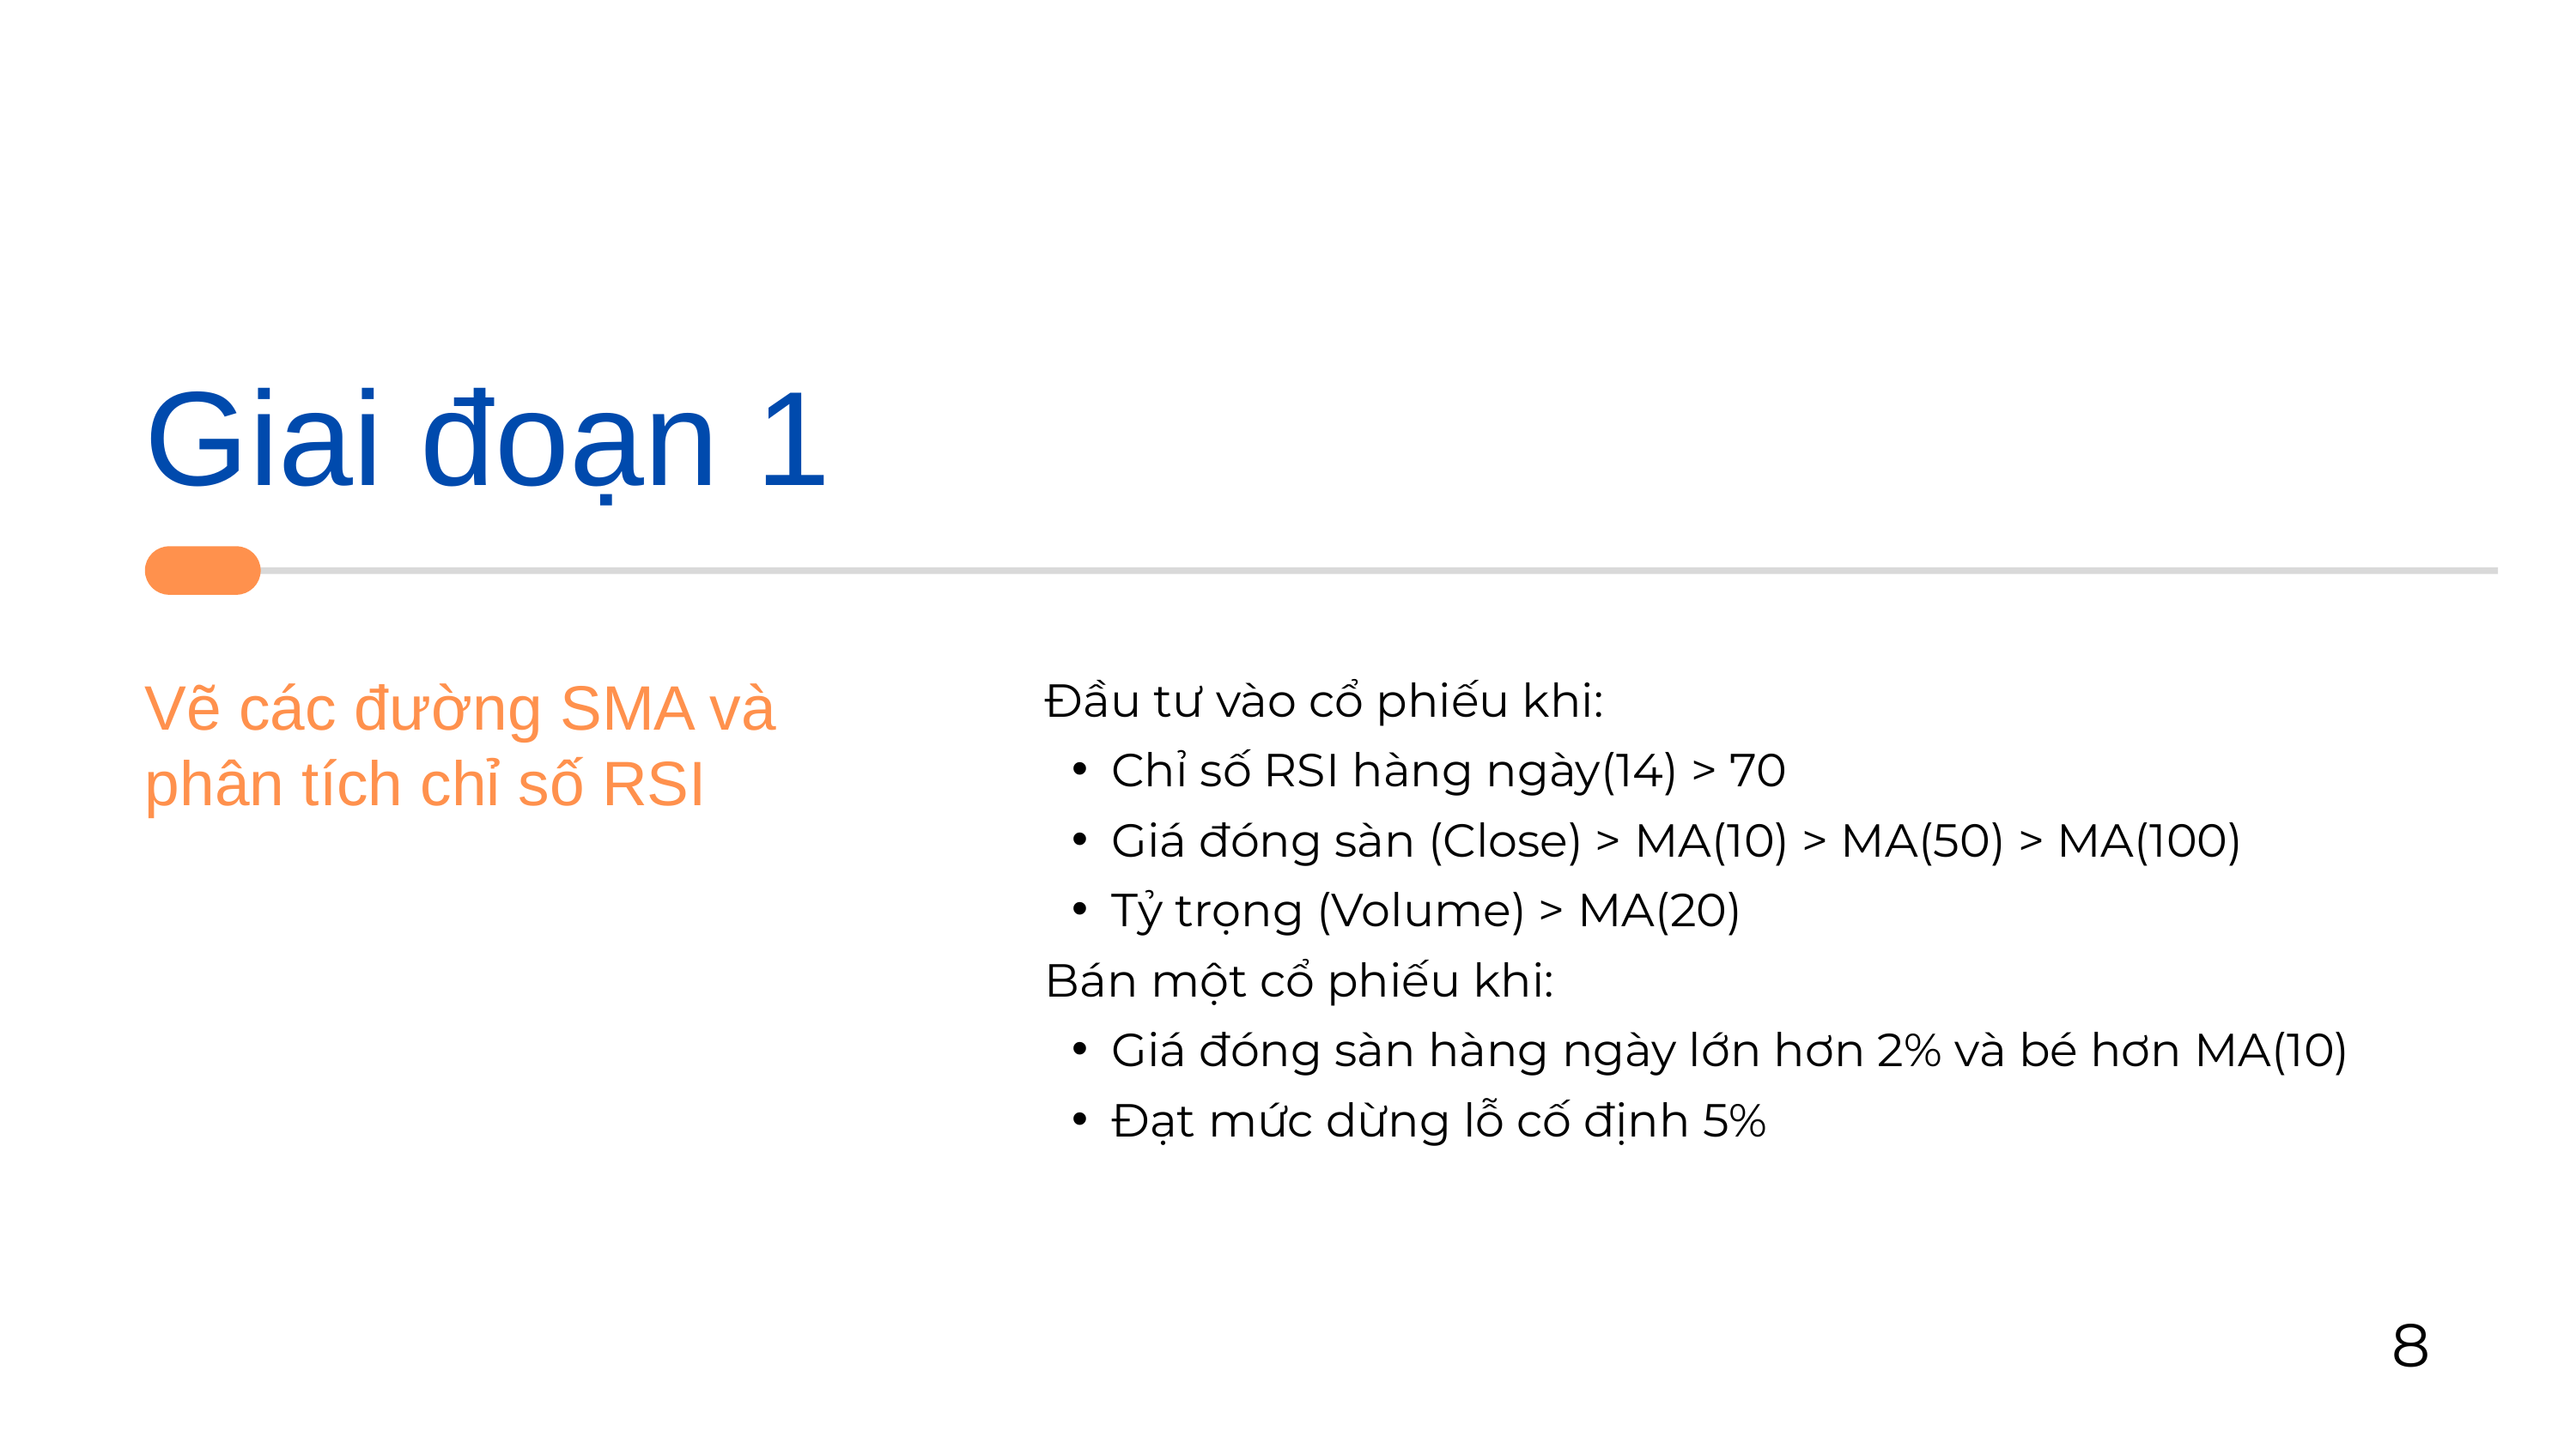

Giai đoạn 1

 Đầu tư vào cổ phiếu khi:
Chỉ số RSI hàng ngày(14) > 70
Giá đóng sàn (Close) > MA(10) > MA(50) > MA(100)
Tỷ trọng (Volume) > MA(20)
 Bán một cổ phiếu khi:
Giá đóng sàn hàng ngày lớn hơn 2% và bé hơn MA(10)
Đạt mức dừng lỗ cố định 5%

Vẽ các đường SMA và phân tích chỉ số RSI
8